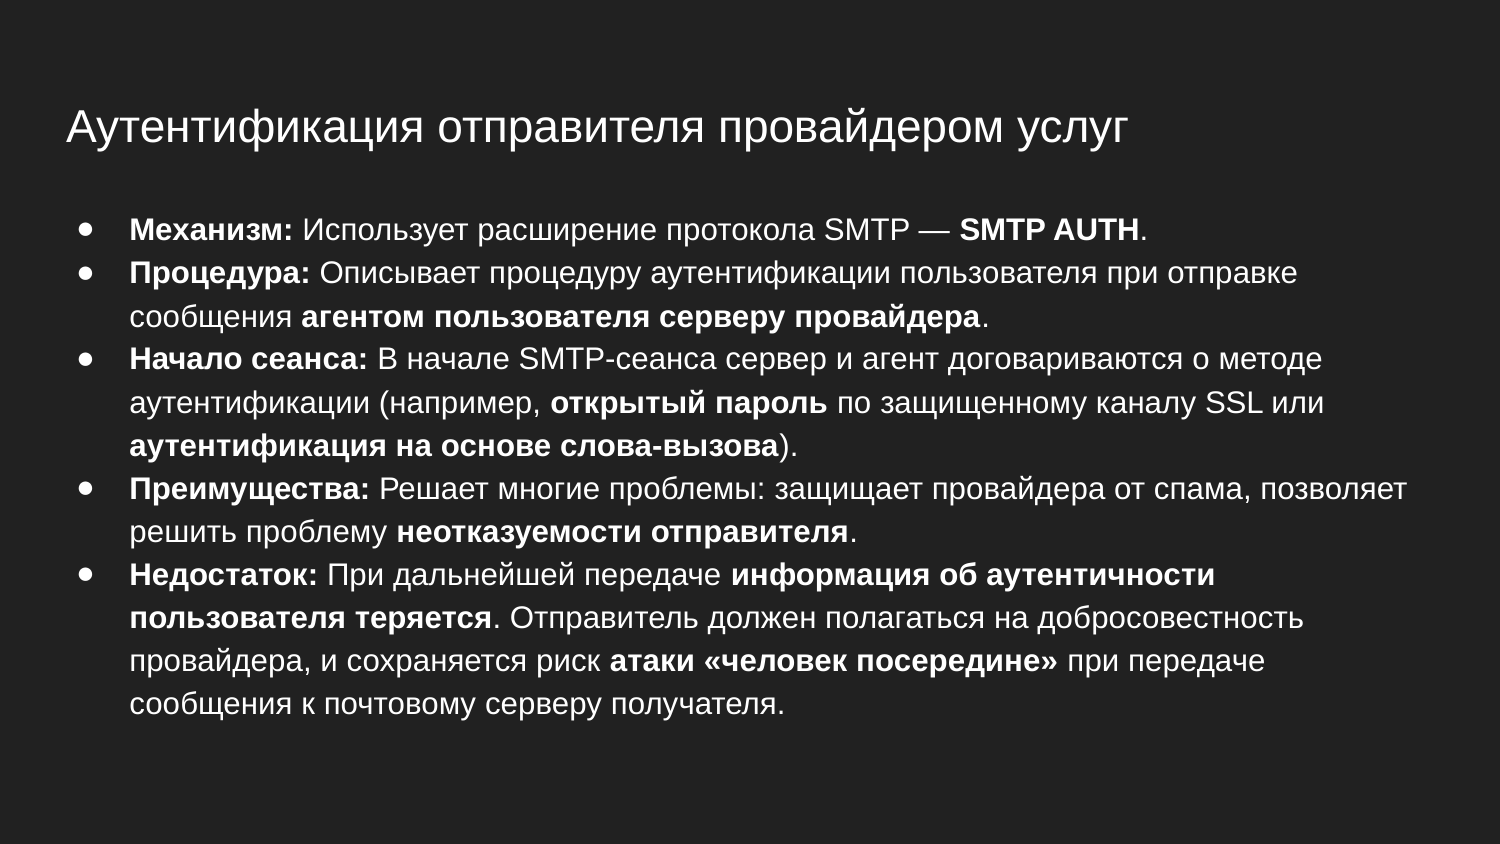

# Аутентификация отправителя провайдером услуг
Механизм: Использует расширение протокола SMTP — SMTP AUTH.
Процедура: Описывает процедуру аутентификации пользователя при отправке сообщения агентом пользователя серверу провайдера.
Начало сеанса: В начале SMTP-сеанса сервер и агент договариваются о методе аутентификации (например, открытый пароль по защищенному каналу SSL или аутентификация на основе слова-вызова).
Преимущества: Решает многие проблемы: защищает провайдера от спама, позволяет решить проблему неотказуемости отправителя.
Недостаток: При дальнейшей передаче информация об аутентичности пользователя теряется. Отправитель должен полагаться на добросовестность провайдера, и сохраняется риск атаки «человек посередине» при передаче сообщения к почтовому серверу получателя.